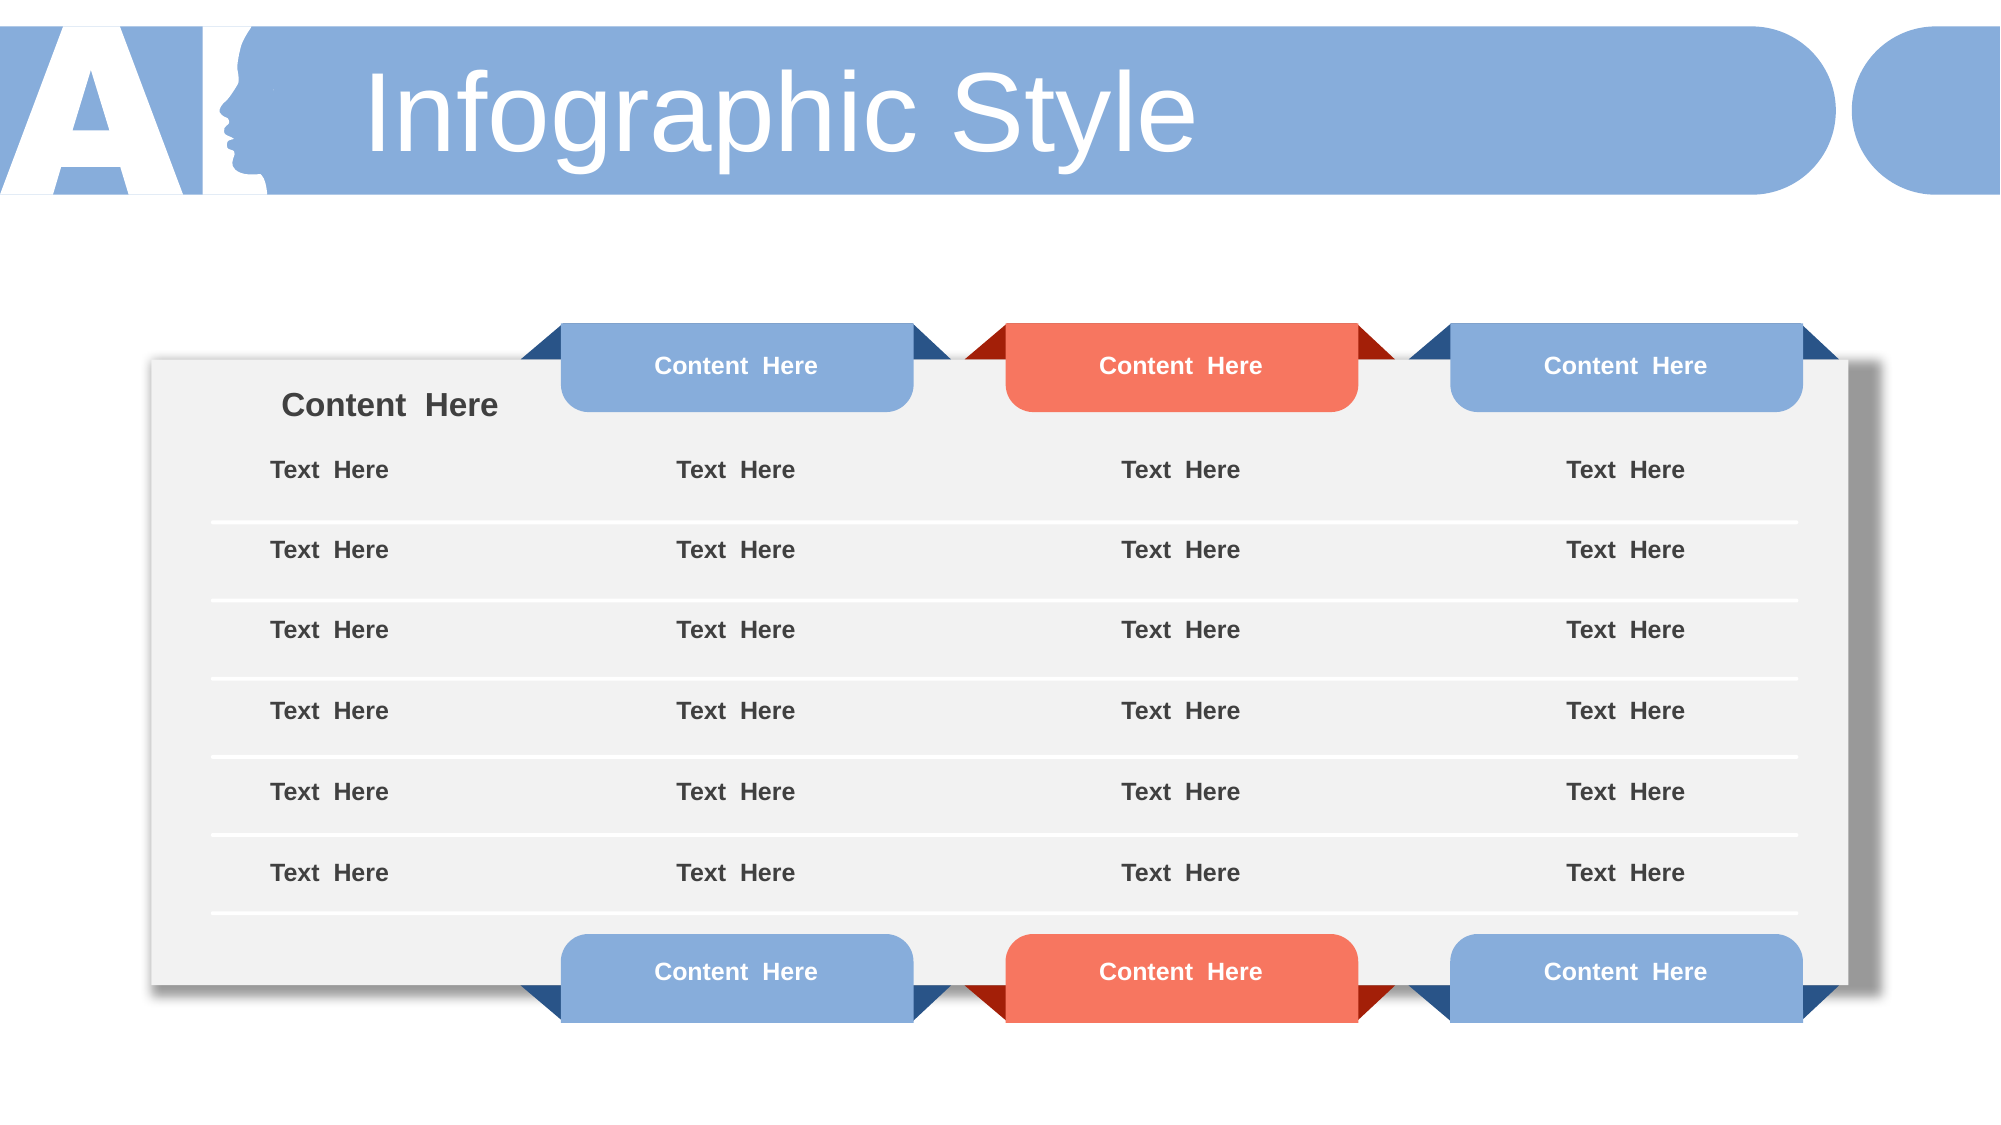

Infographic Style
| Content Here | Content Here | Content Here | Content Here |
| --- | --- | --- | --- |
| Text Here | Text Here | Text Here | Text Here |
| Text Here | Text Here | Text Here | Text Here |
| Text Here | Text Here | Text Here | Text Here |
| Text Here | Text Here | Text Here | Text Here |
| Text Here | Text Here | Text Here | Text Here |
| Text Here | Text Here | Text Here | Text Here |
|  | Content Here | Content Here | Content Here |